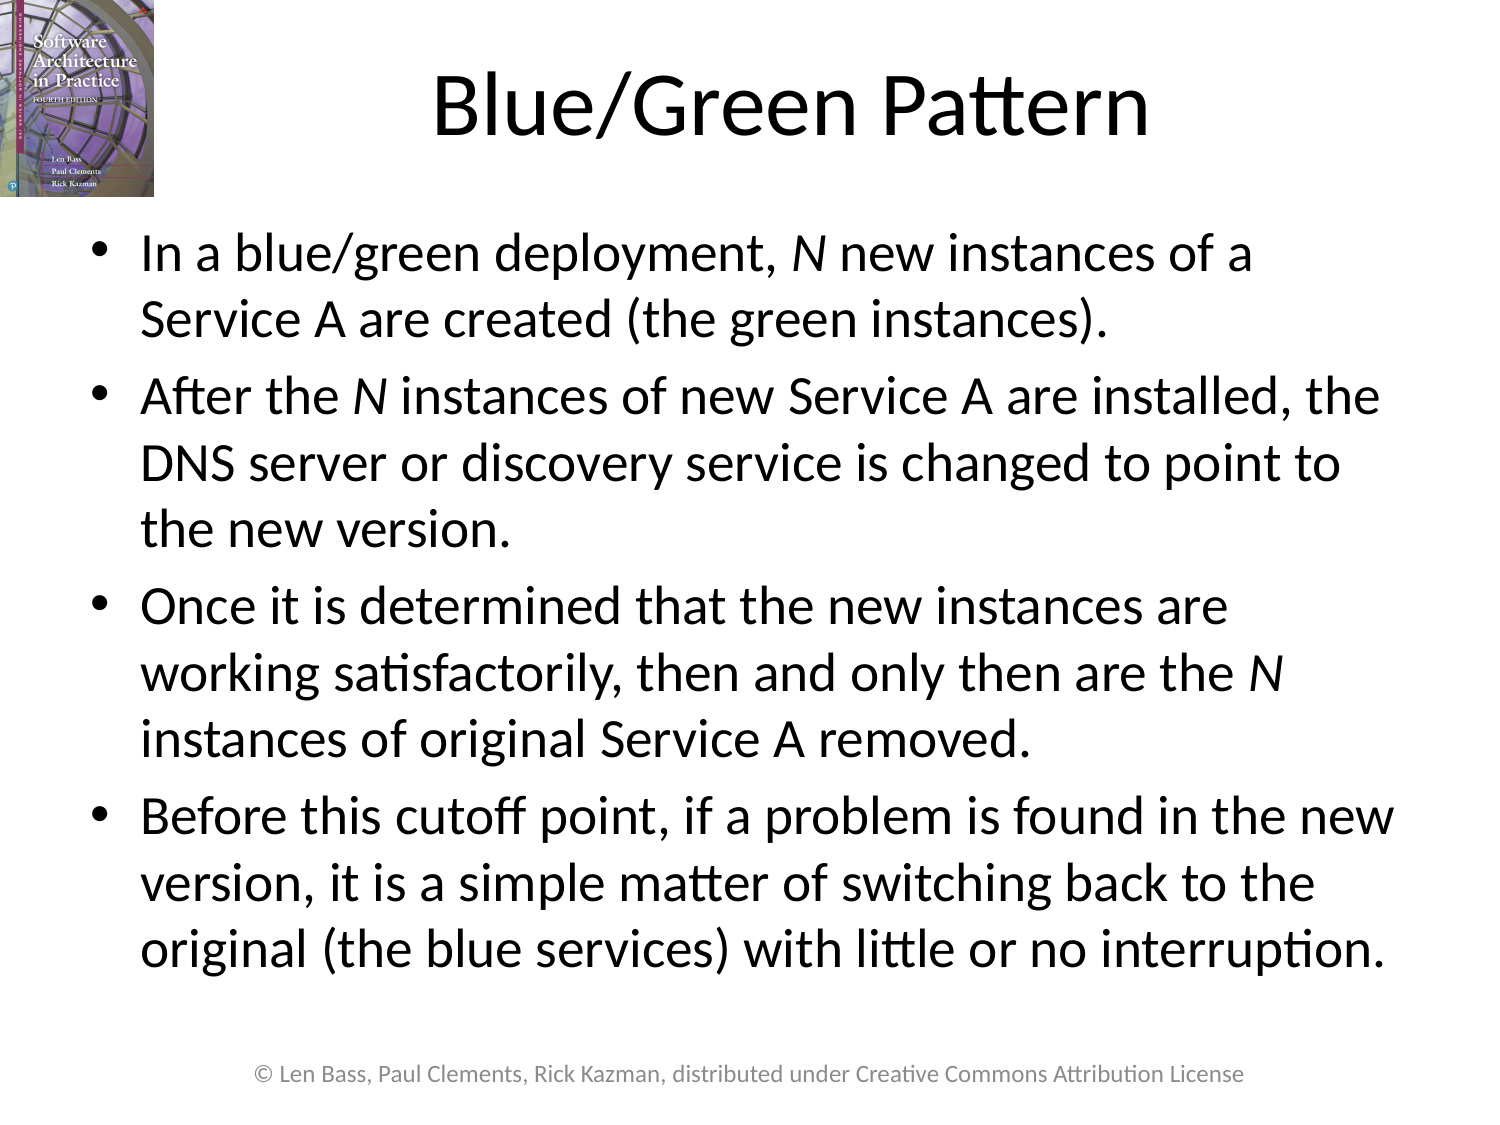

# Blue/Green Pattern
In a blue/green deployment, N new instances of a Service A are created (the green instances).
After the N instances of new Service A are installed, the DNS server or discovery service is changed to point to the new version.
Once it is determined that the new instances are working satisfactorily, then and only then are the N instances of original Service A removed.
Before this cutoff point, if a problem is found in the new version, it is a simple matter of switching back to the original (the blue services) with little or no interruption.

© Len Bass, Paul Clements, Rick Kazman, distributed under Creative Commons Attribution License